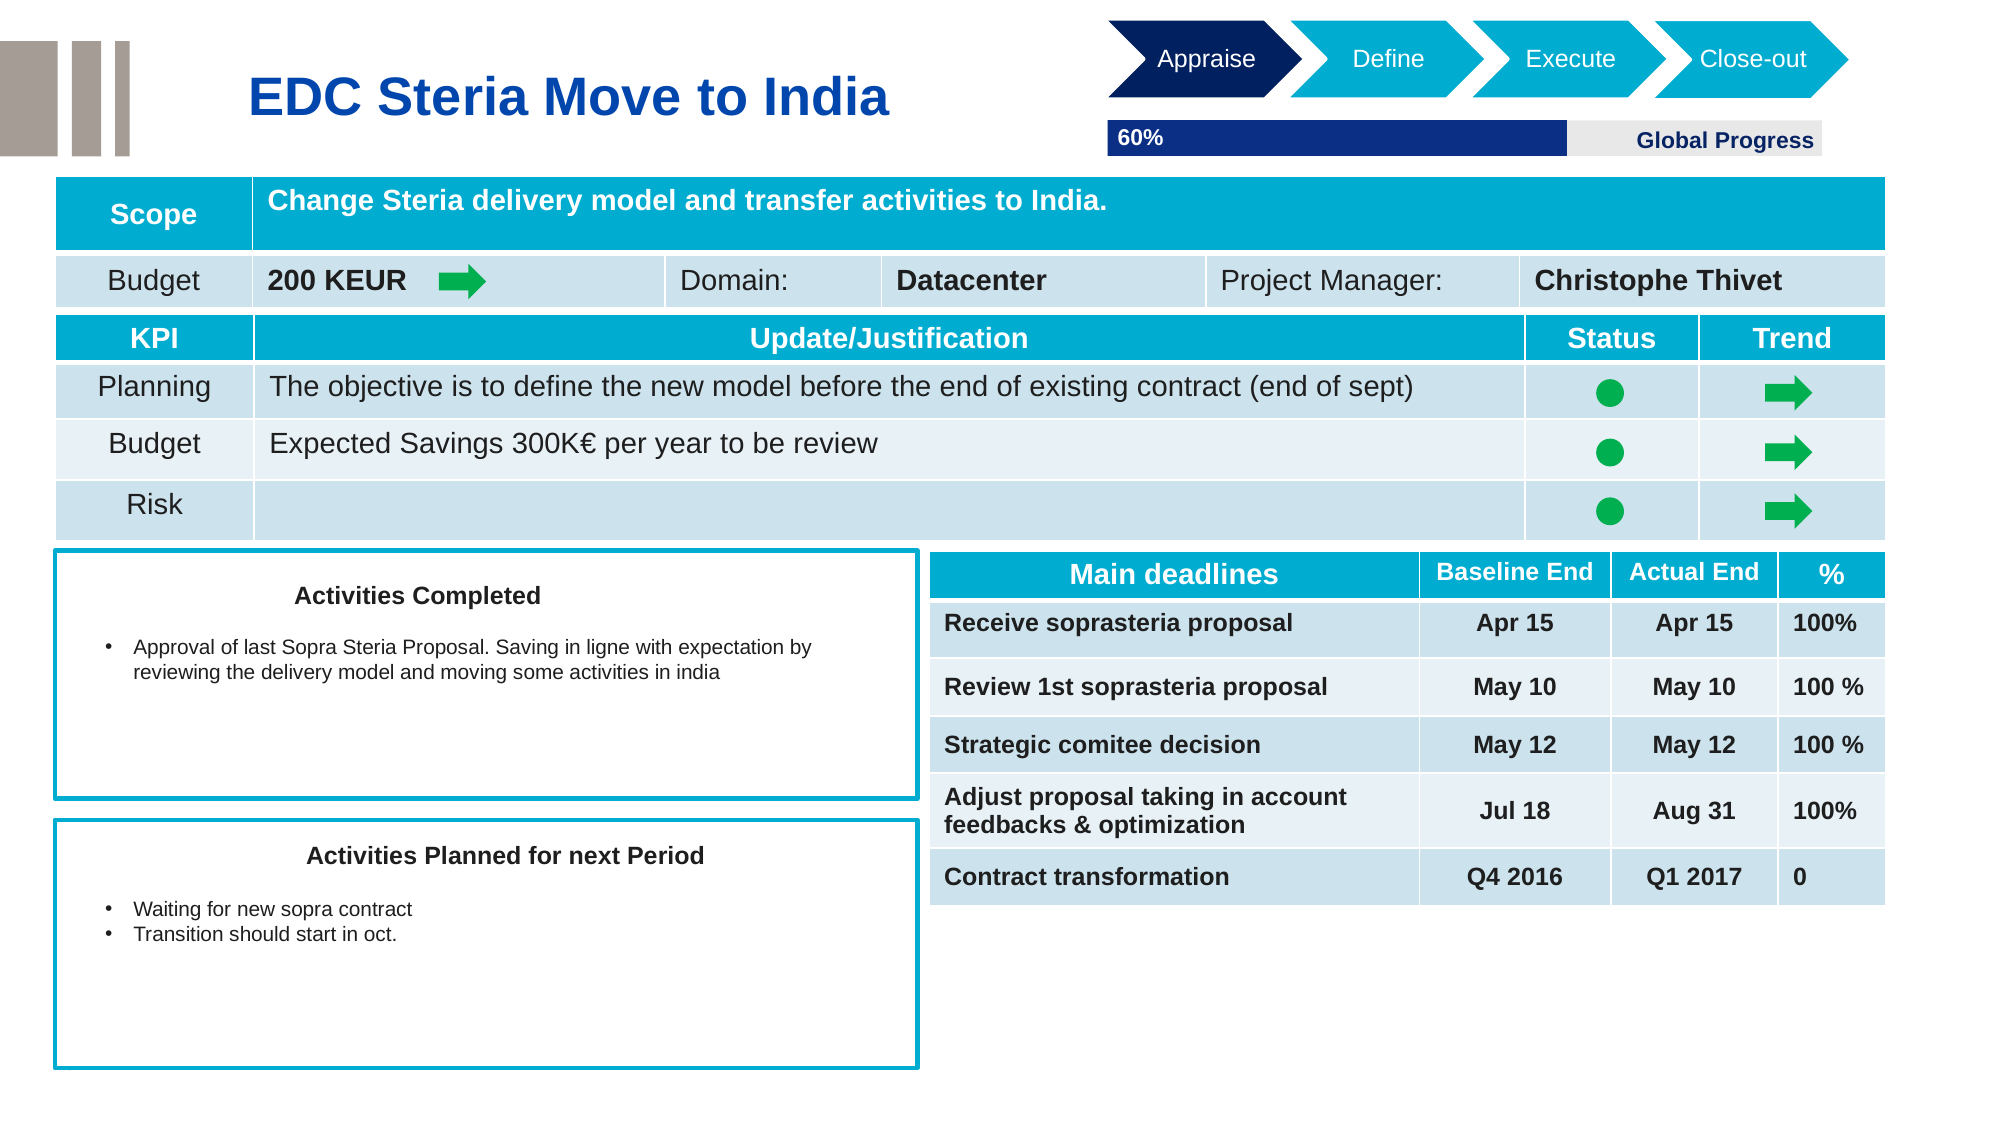

Appraise

Define

Execute

Close-out

EDC Steria Move to India
0% < deviation < 20%

60%
Global Progress

deviation ≥ 20%

| Scope | Change Steria delivery model and transfer activities to India. |  |  |  |  |
| --- | --- | --- | --- | --- | --- |
| Budget | 200 KEUR | Domain: | Datacenter | Project Manager: | Christophe Thivet |

| KPI | Update/Justification | Status | Trend |
| --- | --- | --- | --- |
| Planning | The objective is to define the new model before the end of existing contract (end of sept) |  |  |
| Budget | Expected Savings 300K€ per year to be review |  |  |
| Risk |  |  |  |

| Main deadlines | Baseline End | Actual End | % |
| --- | --- | --- | --- |
| Receive soprasteria proposal | Apr 15 | Apr 15 | 100% |
| Review 1st soprasteria proposal | May 10 | May 10 | 100 % |
| Strategic comitee decision | May 12 | May 12 | 100 % |
| Adjust proposal taking in account feedbacks & optimization | Jul 18 | Aug 31 | 100% |
| Contract transformation | Q4 2016 | Q1 2017 | 0 |
Activities Completed
Approval of last Sopra Steria Proposal. Saving in ligne with expectation by reviewing the delivery model and moving some activities in india

Activities Planned for next Period
Waiting for new sopra contract
Transition should start in oct.

57